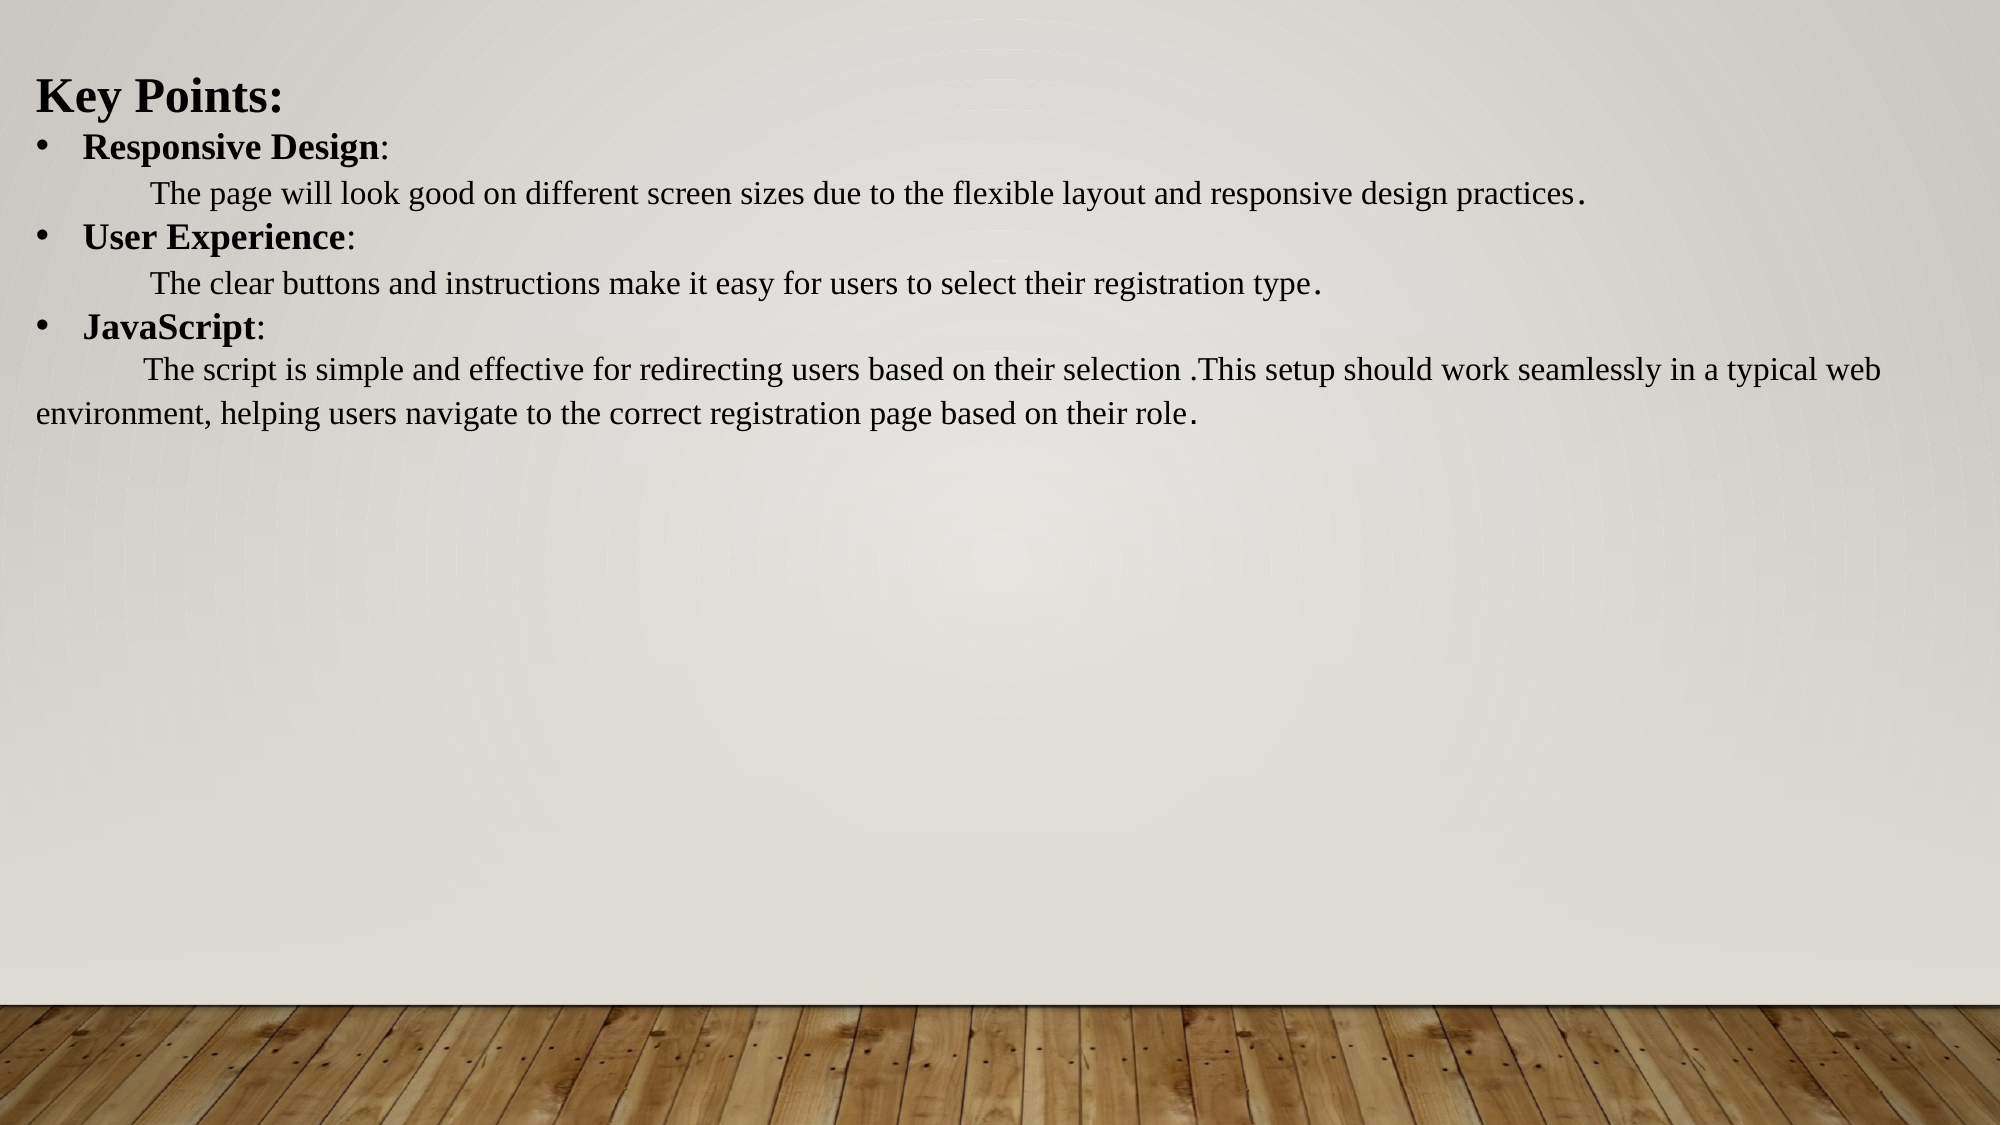

Key Points:
Responsive Design:
            The page will look good on different screen sizes due to the flexible layout and responsive design practices.
User Experience:
            The clear buttons and instructions make it easy for users to select their registration type.
JavaScript:
             The script is simple and effective for redirecting users based on their selection .This setup should work seamlessly in a typical web            environment, helping users navigate to the correct registration page based on their role.